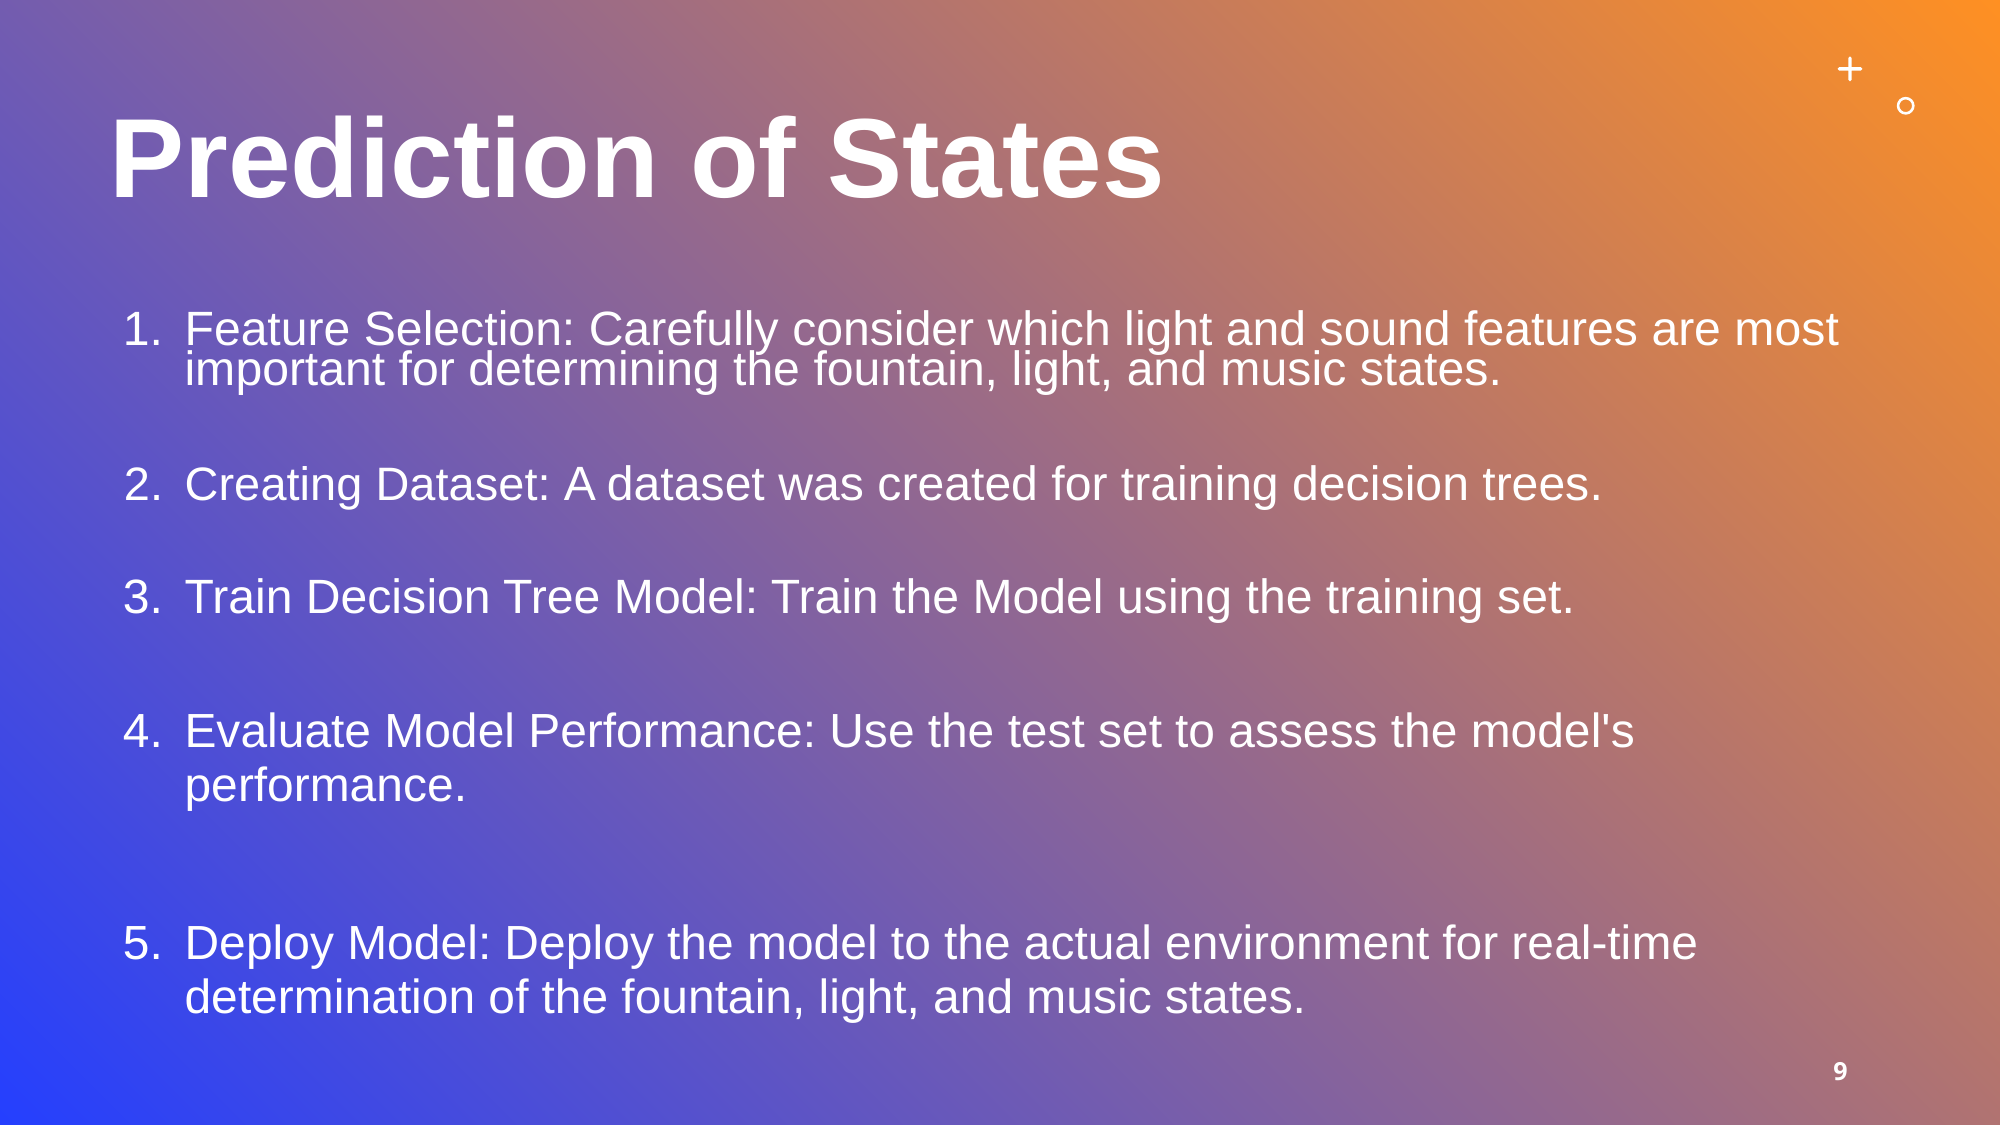

# Prediction of States

Feature Selection: Carefully consider which light and sound features are most important for determining the fountain, light, and music states.

Creating Dataset: A dataset was created for training decision trees.

Train Decision Tree Model: Train the Model using the training set.

Evaluate Model Performance: Use the test set to assess the model's performance.

Deploy Model: Deploy the model to the actual environment for real-time determination of the fountain, light, and music states.

9